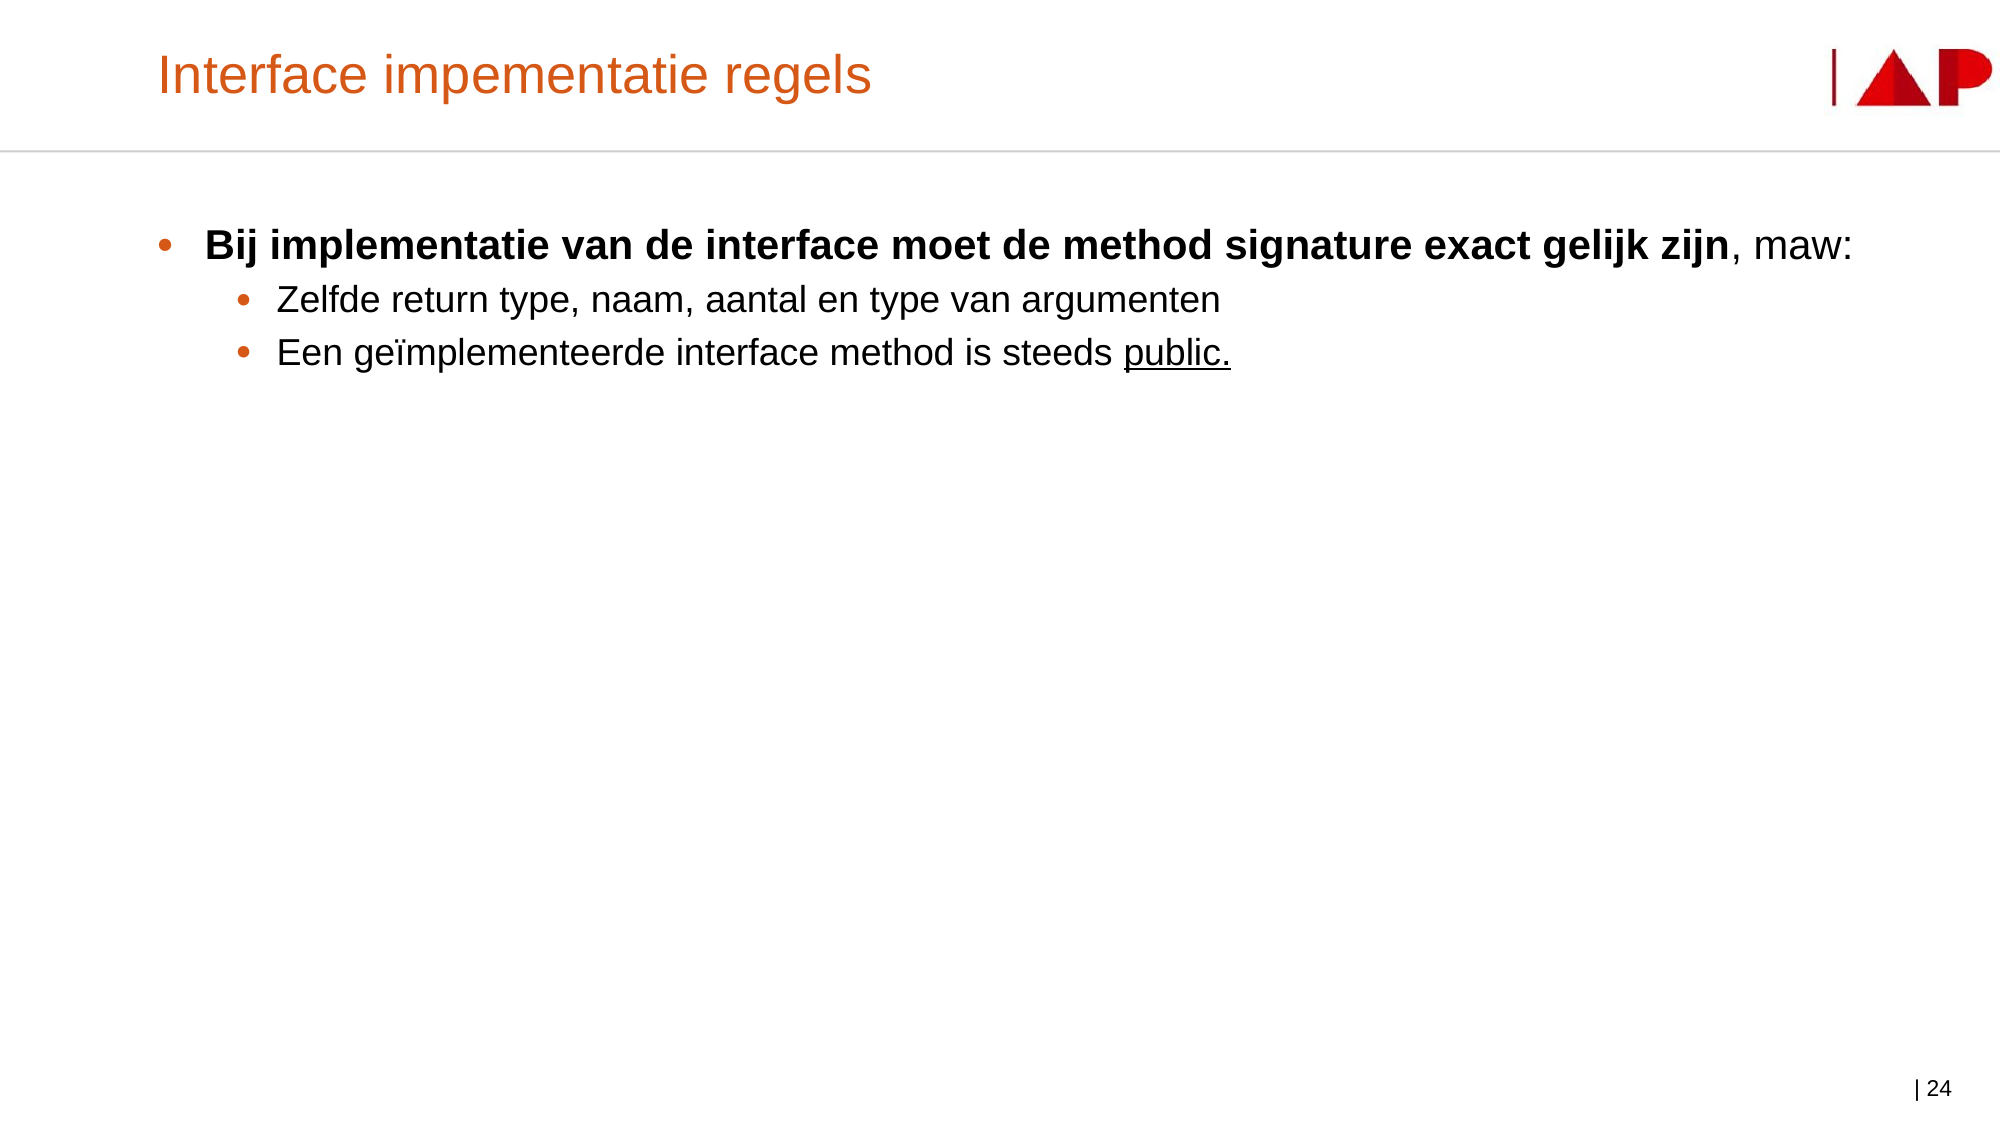

# Interface impementatie regels
Bij implementatie van de interface moet de method signature exact gelijk zijn, maw:
Zelfde return type, naam, aantal en type van argumenten
Een geïmplementeerde interface method is steeds public.

| 24